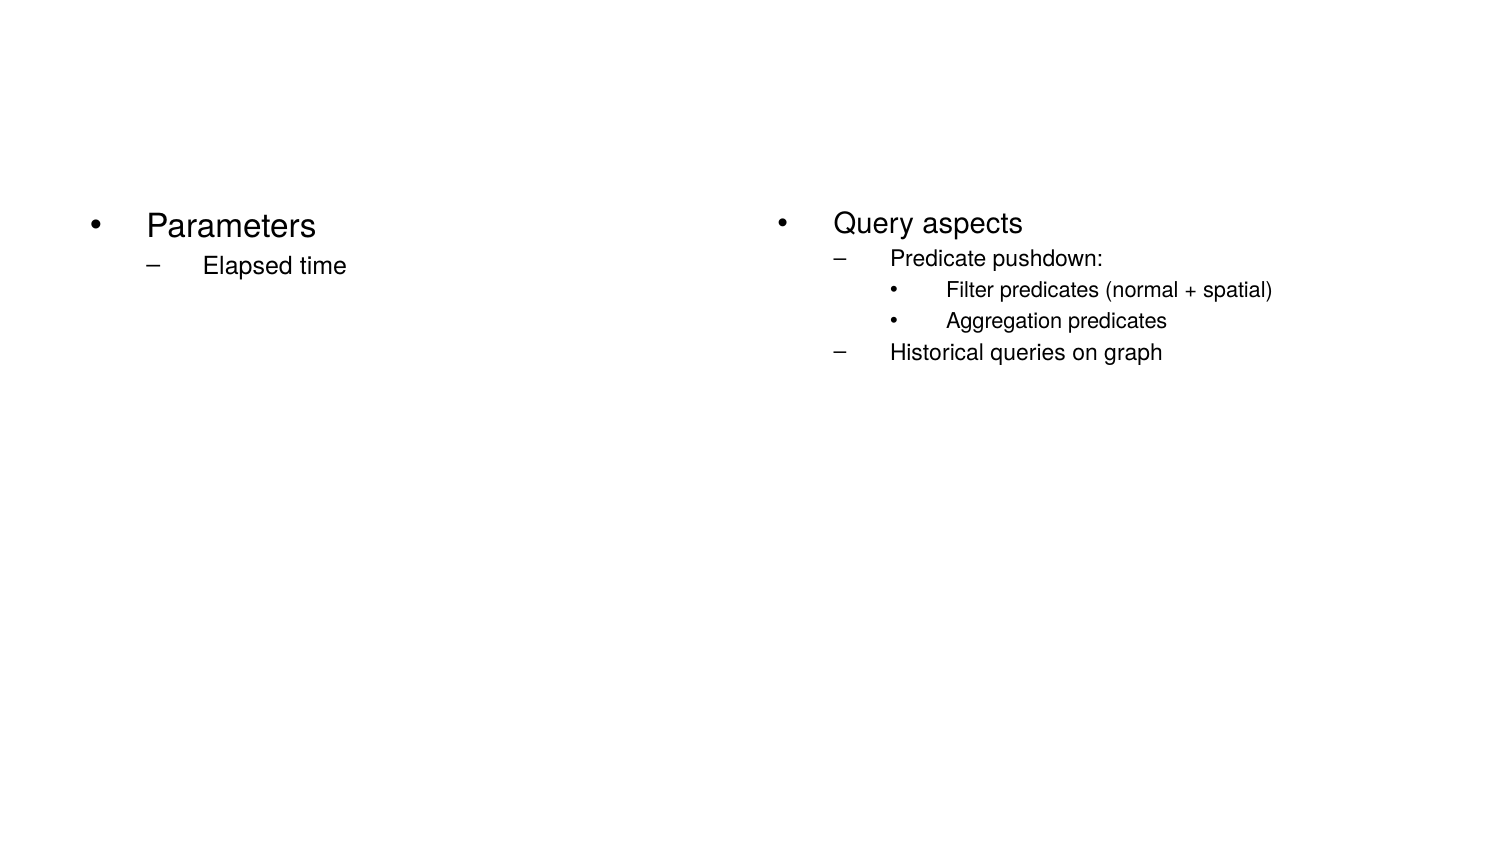

Parameters
Elapsed time
Query aspects
Predicate pushdown:
Filter predicates (normal + spatial)
Aggregation predicates
Historical queries on graph